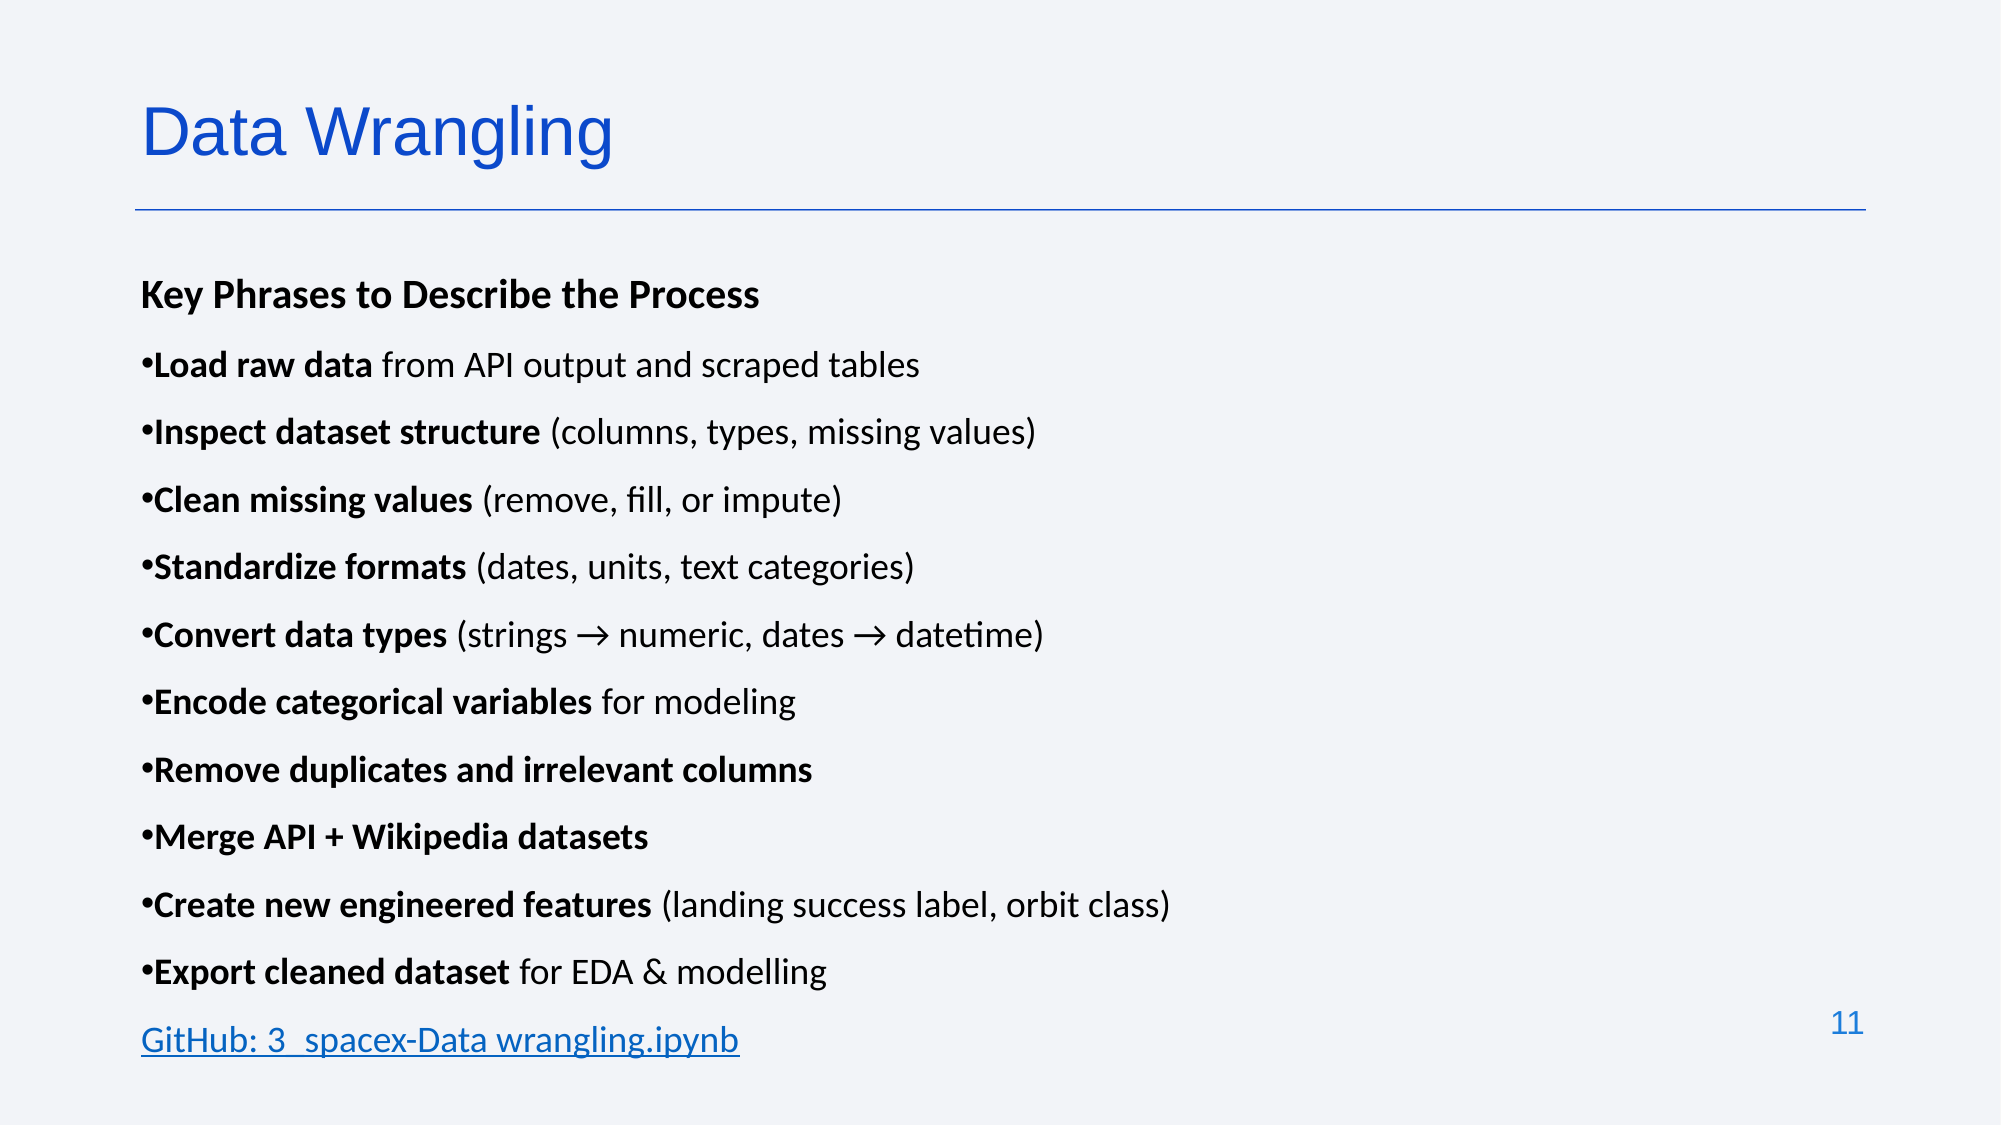

Data Wrangling
Key Phrases to Describe the Process
Load raw data from API output and scraped tables
Inspect dataset structure (columns, types, missing values)
Clean missing values (remove, fill, or impute)
Standardize formats (dates, units, text categories)
Convert data types (strings → numeric, dates → datetime)
Encode categorical variables for modeling
Remove duplicates and irrelevant columns
Merge API + Wikipedia datasets
Create new engineered features (landing success label, orbit class)
Export cleaned dataset for EDA & modelling
GitHub: 3_spacex-Data wrangling.ipynb
11